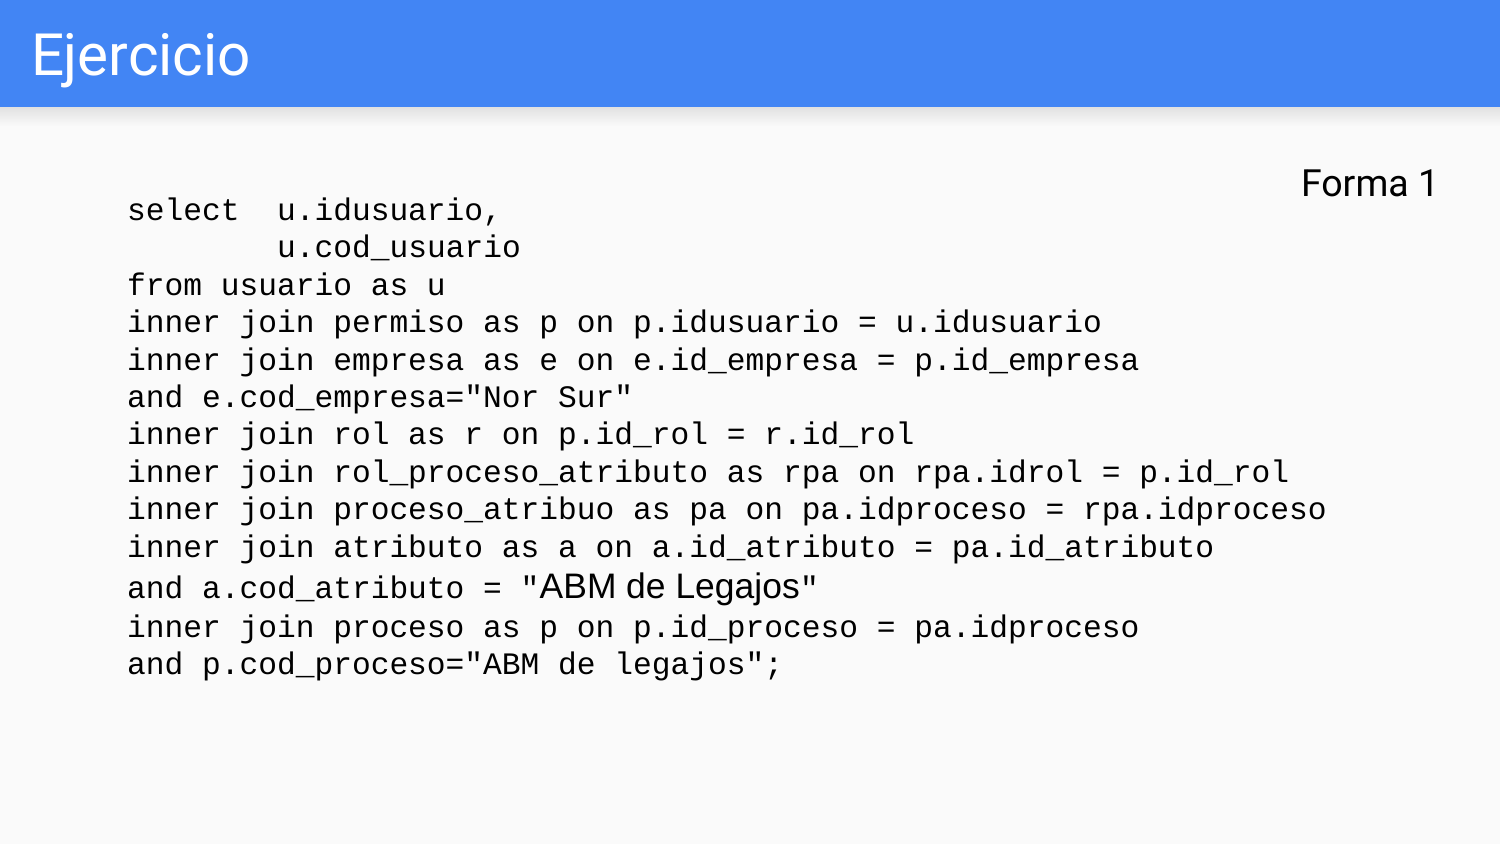

# Ejercicio

select  u.idusuario,
	u.cod_usuario
from usuario as u
inner join permiso as p on p.idusuario = u.idusuario
inner join empresa as e on e.id_empresa = p.id_empresa
and e.cod_empresa="Nor Sur"
inner join rol as r on p.id_rol = r.id_rol
inner join rol_proceso_atributo as rpa on rpa.idrol = p.id_rol
inner join proceso_atribuo as pa on pa.idproceso = rpa.idproceso
inner join atributo as a on a.id_atributo = pa.id_atributo
and a.cod_atributo = "ABM de Legajos"
inner join proceso as p on p.id_proceso = pa.idproceso
and p.cod_proceso="ABM de legajos";

Forma 1